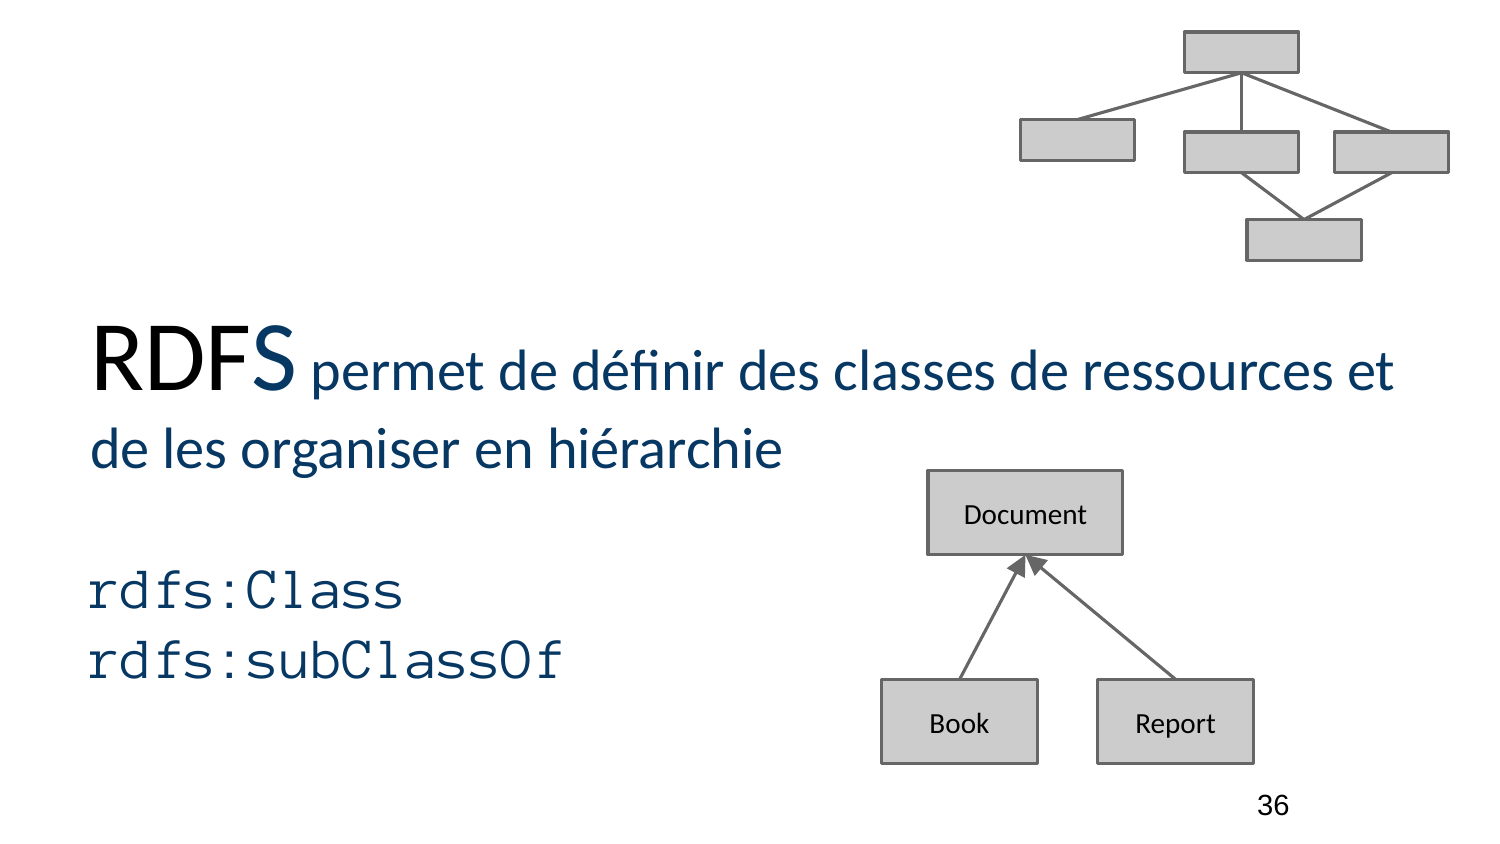

RDFS permet de définir des classes de ressources et de les organiser en hiérarchie

rdfs:Class
rdfs:subClassOf

Document
Book
Report
36